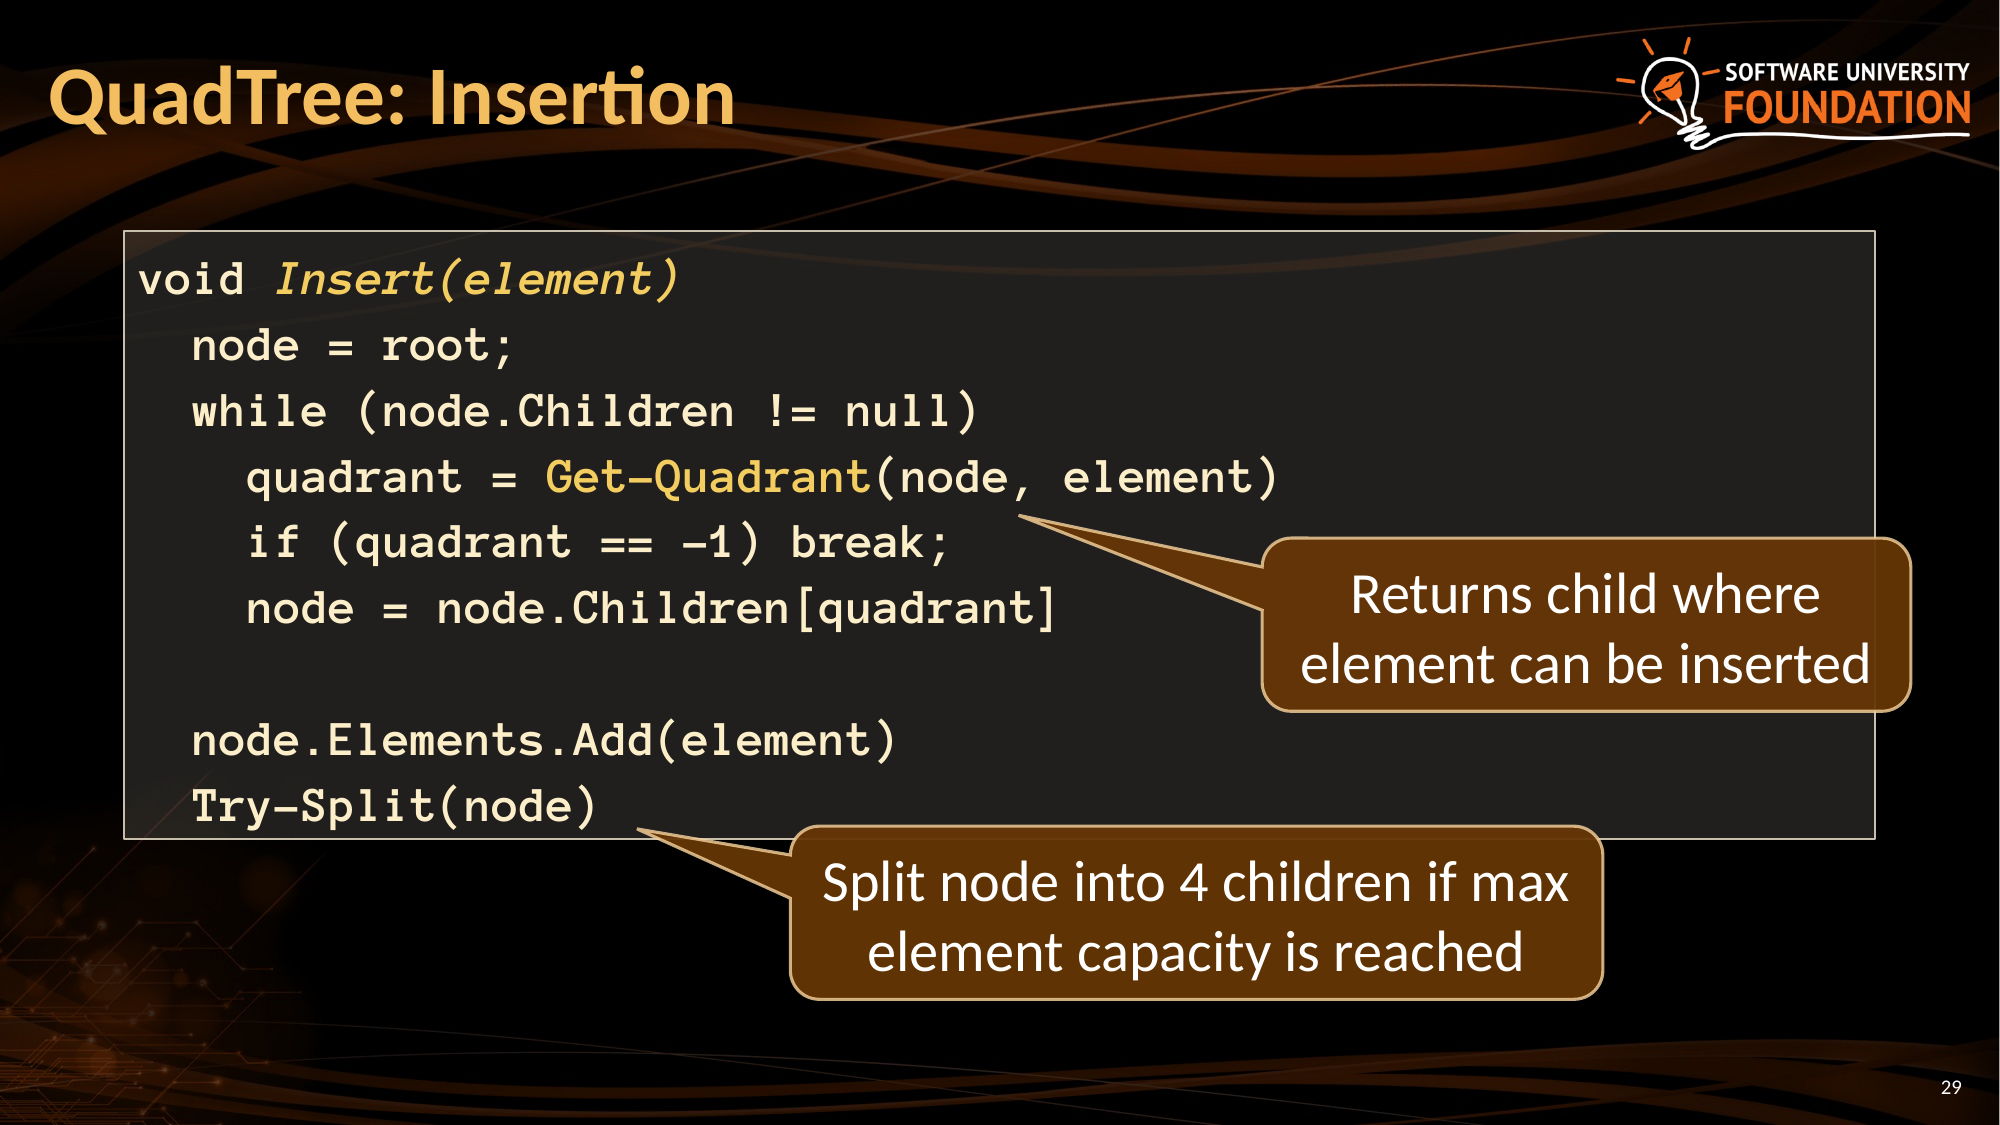

# QuadTree: Insertion
void Insert(element)
  node = root;
  while (node.Children != null)
    quadrant = Get-Quadrant(node, element)
    if (quadrant == -1) break;
    node = node.Children[quadrant]

  node.Elements.Add(element)
  Try-Split(node)
Returns child where element can be inserted
Split node into 4 children if max element capacity is reached
29